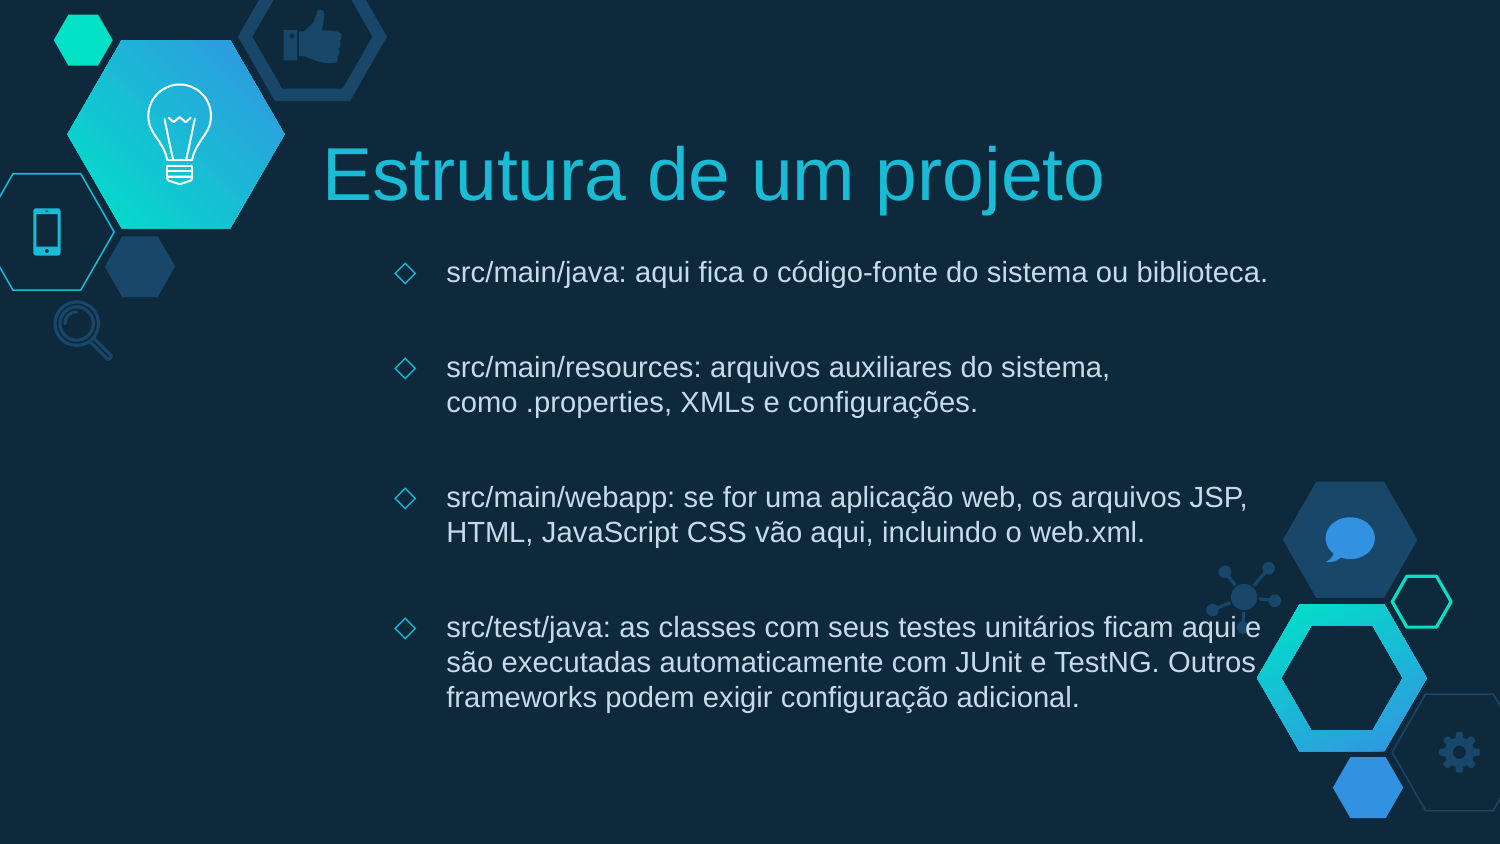

# Estrutura de um projeto
src/main/java: aqui fica o código-fonte do sistema ou biblioteca.

src/main/resources: arquivos auxiliares do sistema, como .properties, XMLs e configurações.

src/main/webapp: se for uma aplicação web, os arquivos JSP, HTML, JavaScript CSS vão aqui, incluindo o web.xml.

src/test/java: as classes com seus testes unitários ficam aqui e são executadas automaticamente com JUnit e TestNG. Outros frameworks podem exigir configuração adicional.